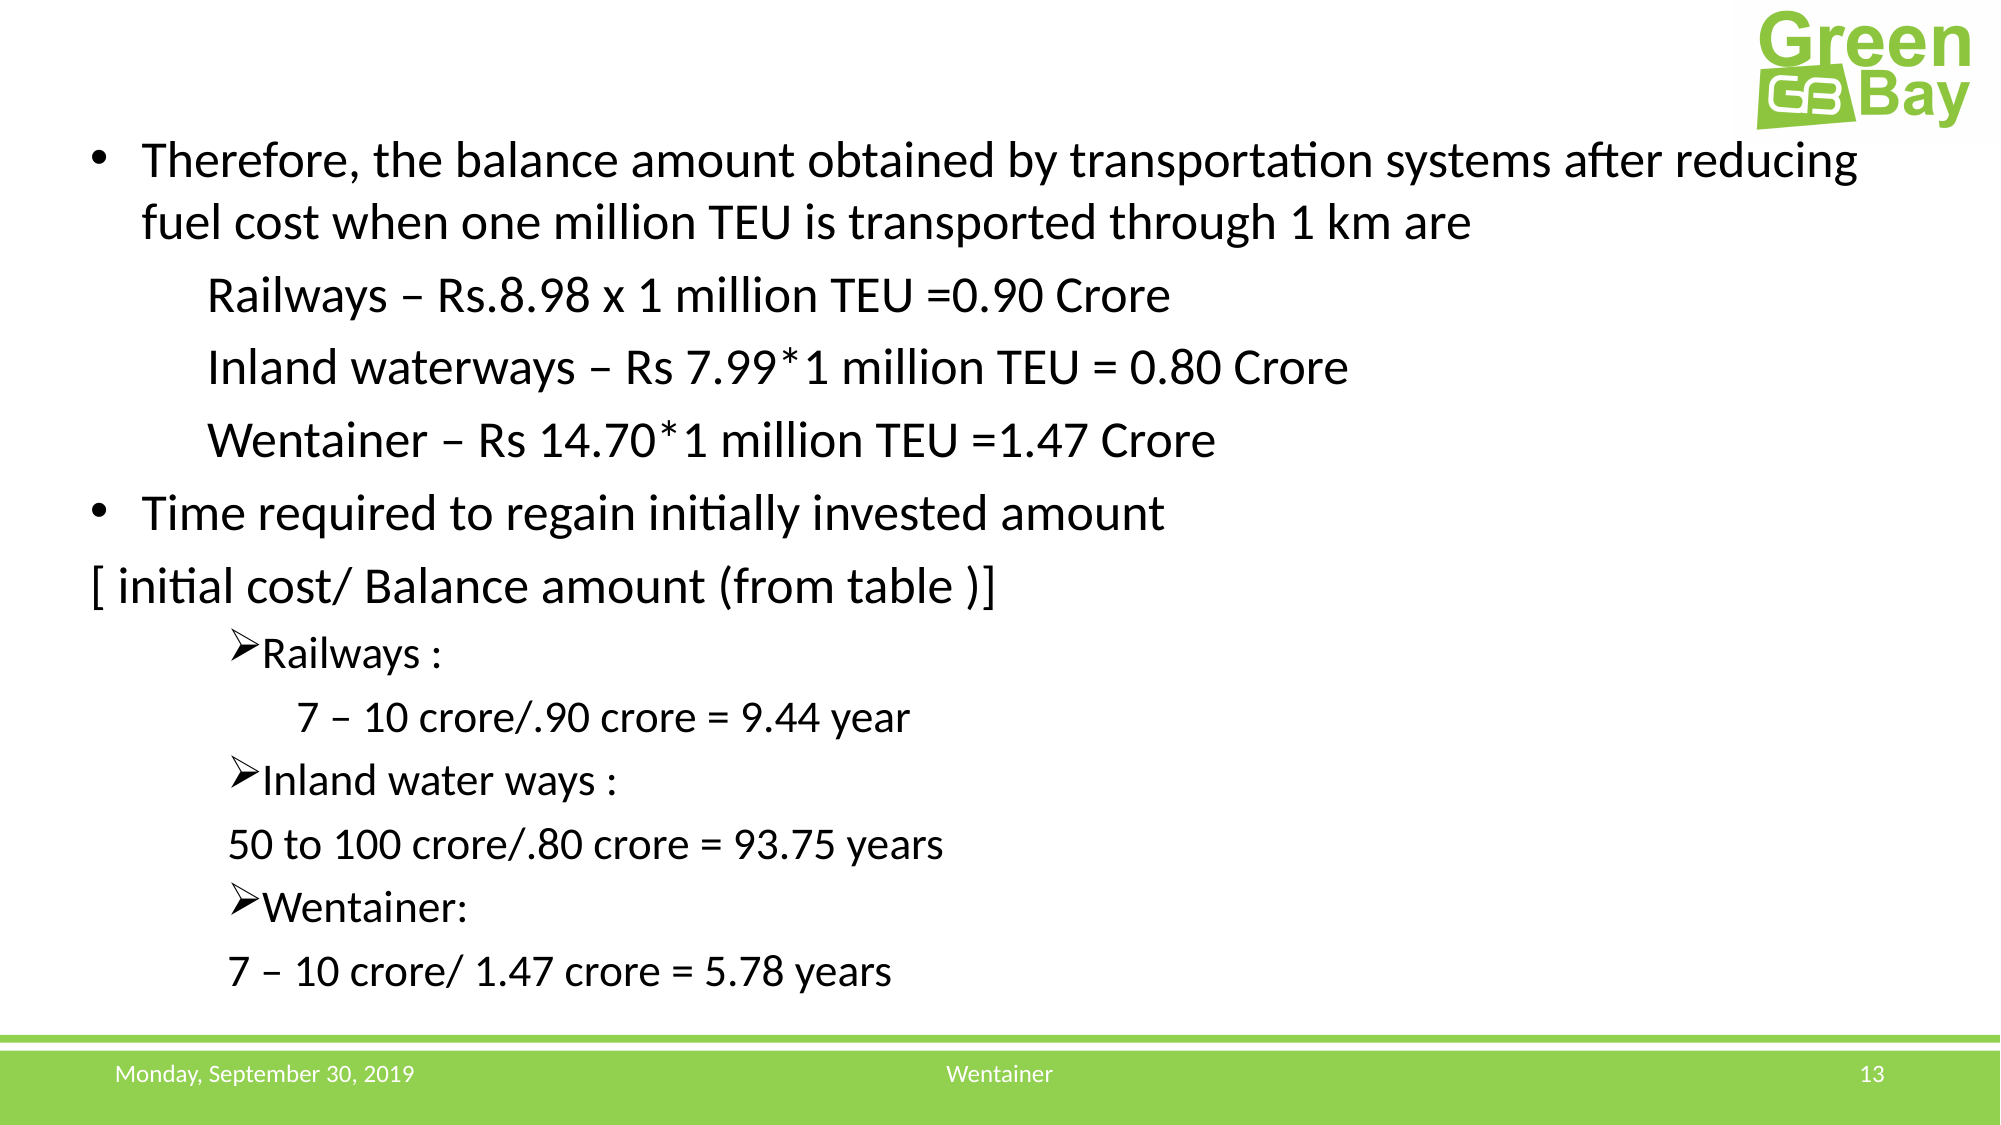

Therefore, the balance amount obtained by transportation systems after reducing fuel cost when one million TEU is transported through 1 km are
		Railways – Rs.8.98 x 1 million TEU =0.90 Crore
		Inland waterways – Rs 7.99*1 million TEU = 0.80 Crore
		Wentainer – Rs 14.70*1 million TEU =1.47 Crore
Time required to regain initially invested amount
[ initial cost/ Balance amount (from table )]
Railways :
	7 – 10 crore/.90 crore = 9.44 year
Inland water ways :
	50 to 100 crore/.80 crore = 93.75 years
Wentainer:
	7 – 10 crore/ 1.47 crore = 5.78 years
Monday, September 30, 2019
Wentainer
13